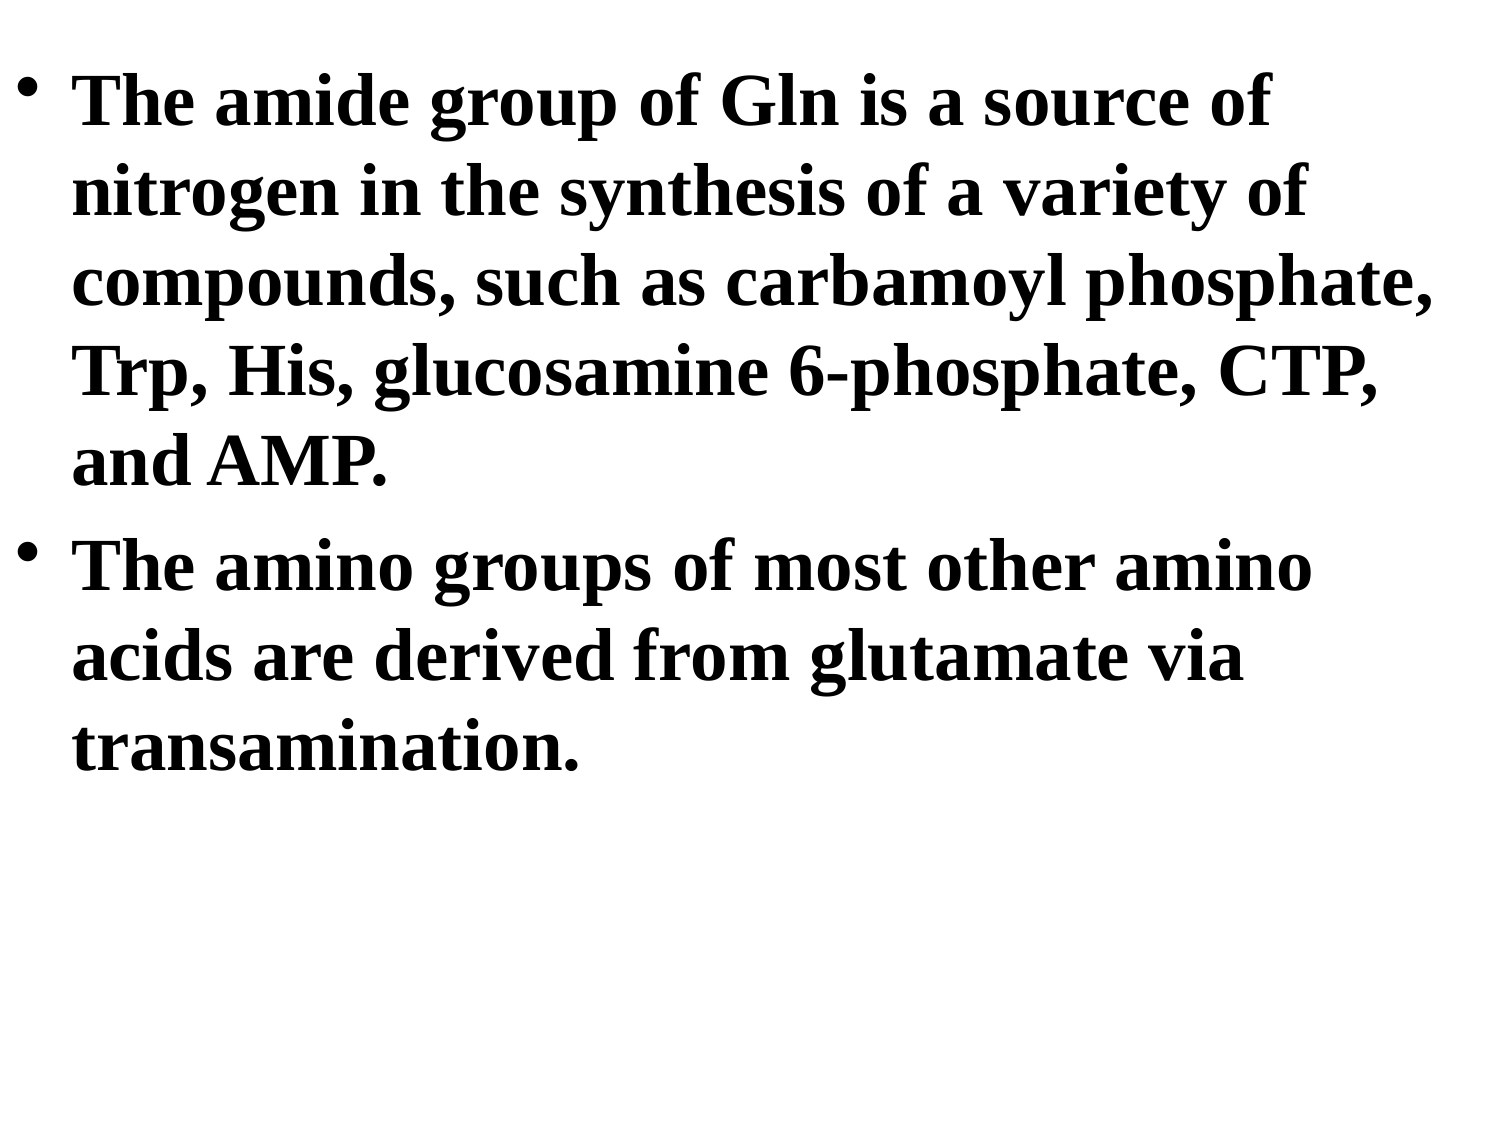

The amide group of Gln is a source of nitrogen in the synthesis of a variety of compounds, such as carbamoyl phosphate, Trp, His, glucosamine 6-phosphate, CTP, and AMP.
The amino groups of most other amino acids are derived from glutamate via transamination.